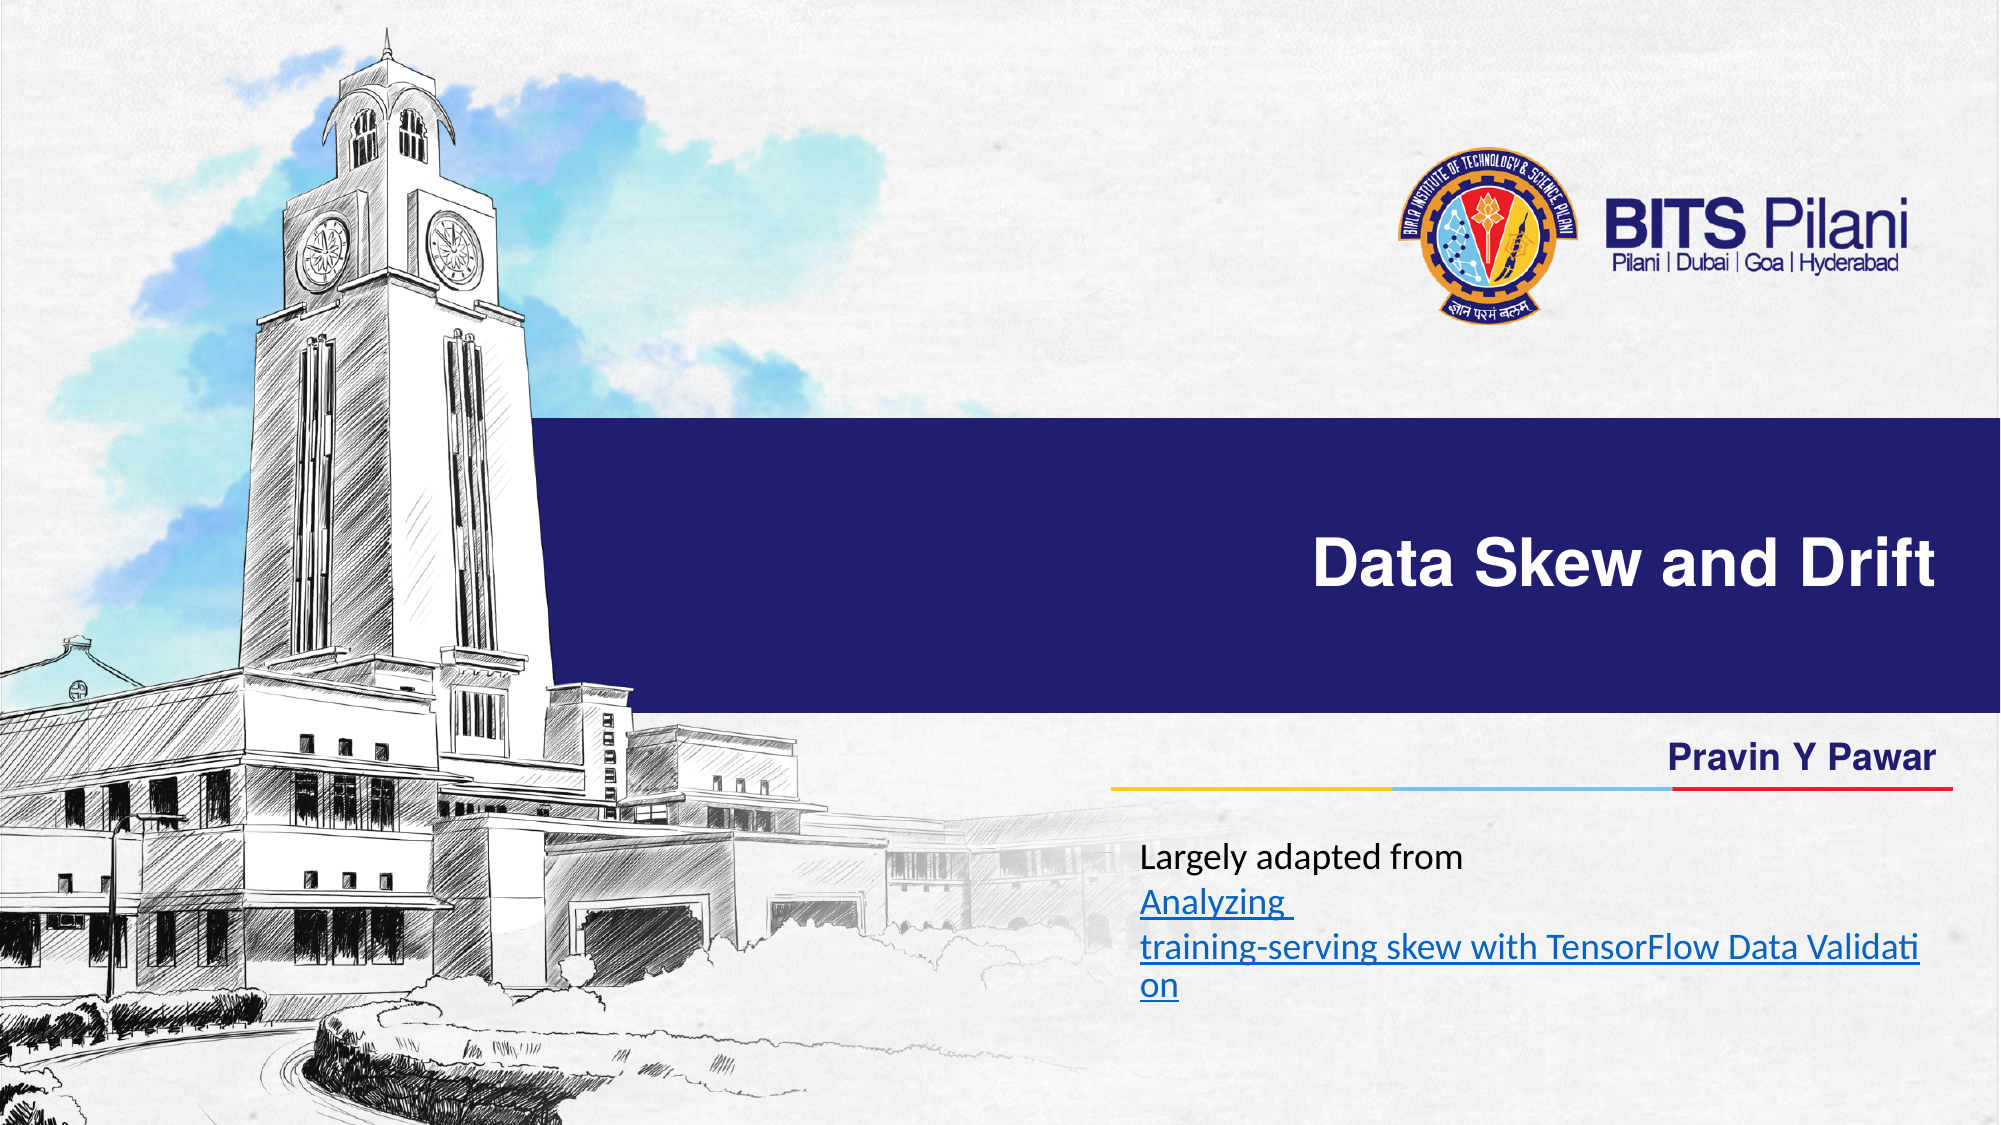

# Data Skew and Drift
Pravin Y Pawar
Largely adapted from
Analyzing training-serving skew with TensorFlow Data Validation